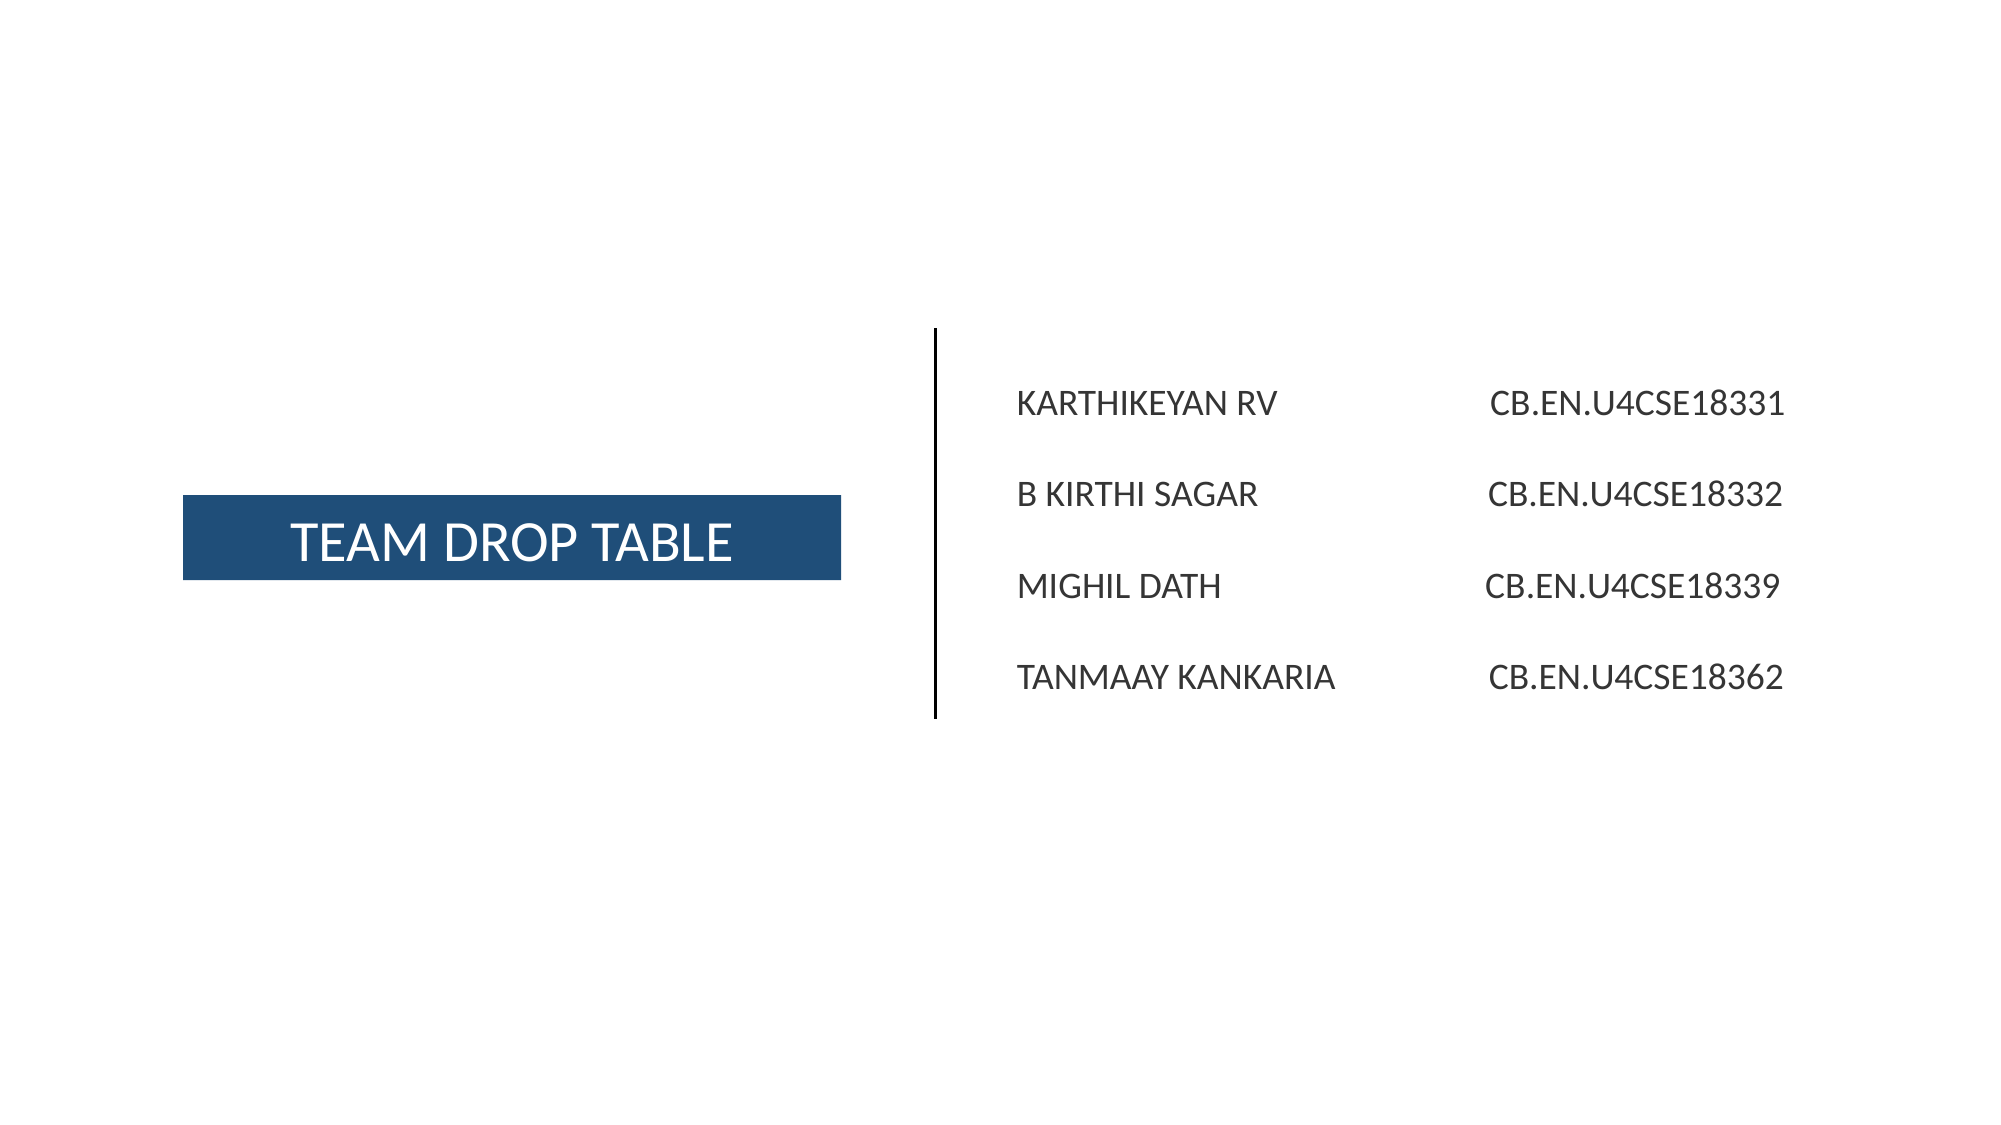

KARTHIKEYAN RV                         CB.EN.U4CSE18331
B KIRTHI SAGAR                           CB.EN.U4CSE18332
TEAM DROP TABLE
MIGHIL DATH                               CB.EN.U4CSE18339
TANMAAY KANKARIA                  CB.EN.U4CSE18362